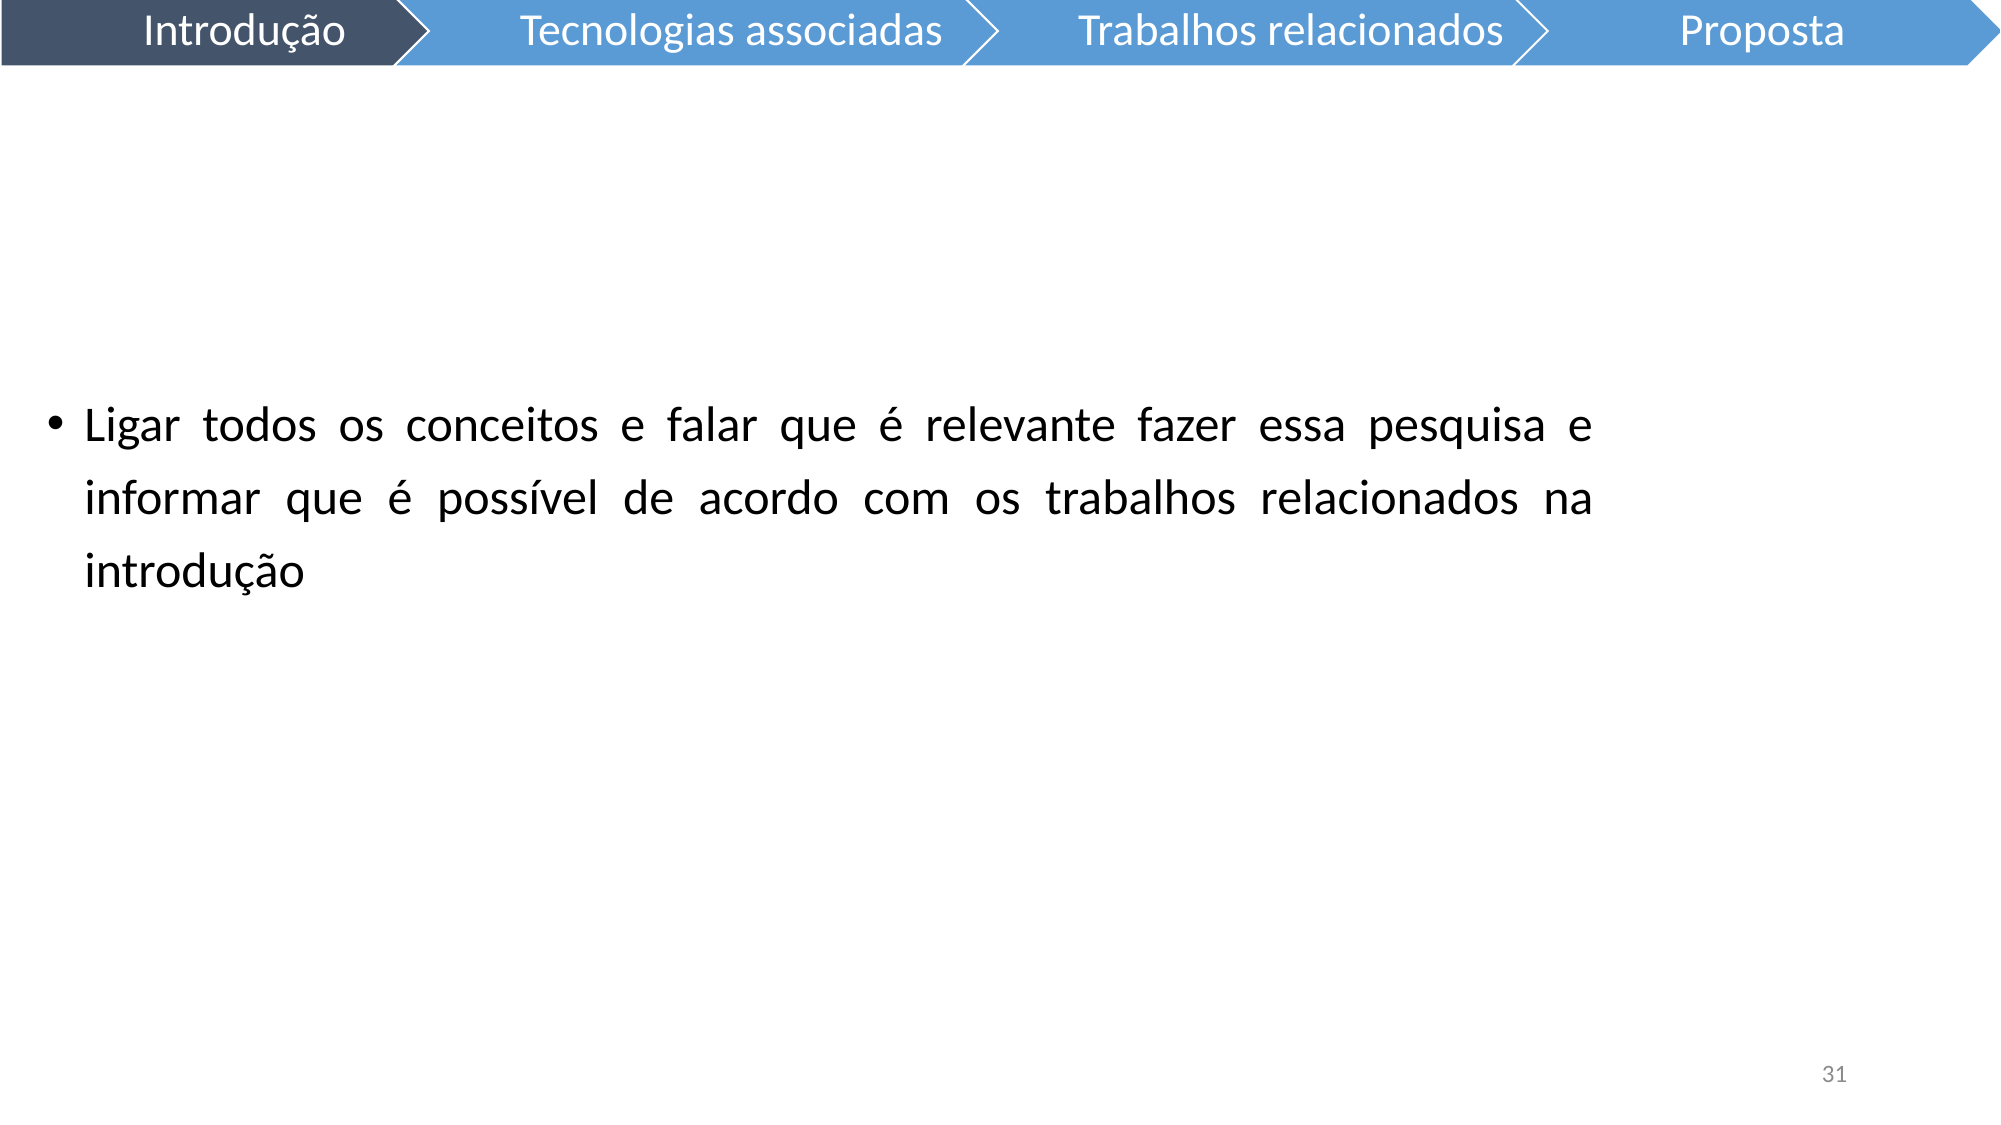

Introdução
Tecnologias associadas
Trabalhos relacionados
Proposta
Ligar todos os conceitos e falar que é relevante fazer essa pesquisa e informar que é possível de acordo com os trabalhos relacionados na introdução

31